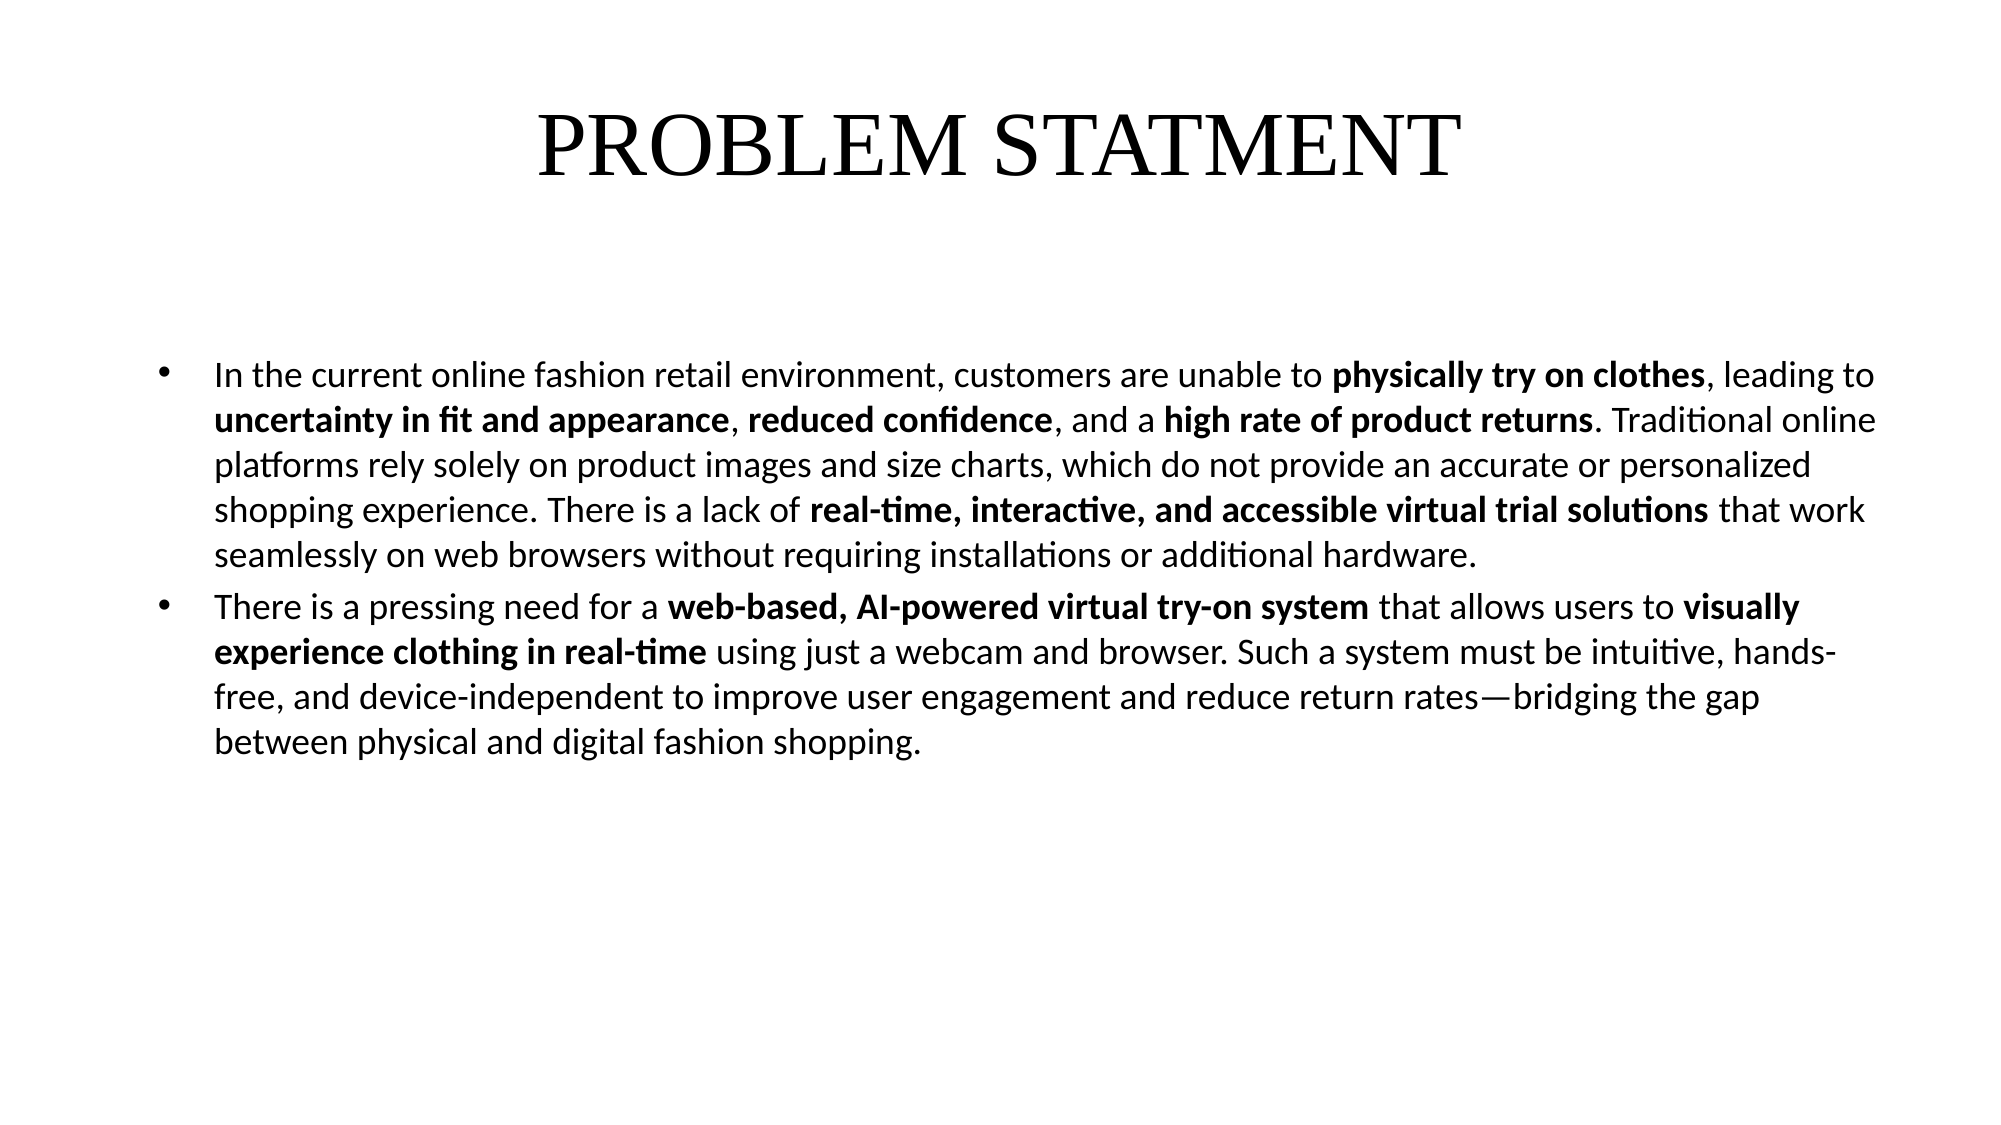

# PROBLEM STATMENT
In the current online fashion retail environment, customers are unable to physically try on clothes, leading to uncertainty in fit and appearance, reduced confidence, and a high rate of product returns. Traditional online platforms rely solely on product images and size charts, which do not provide an accurate or personalized shopping experience. There is a lack of real-time, interactive, and accessible virtual trial solutions that work seamlessly on web browsers without requiring installations or additional hardware.
There is a pressing need for a web-based, AI-powered virtual try-on system that allows users to visually experience clothing in real-time using just a webcam and browser. Such a system must be intuitive, hands-free, and device-independent to improve user engagement and reduce return rates—bridging the gap between physical and digital fashion shopping.